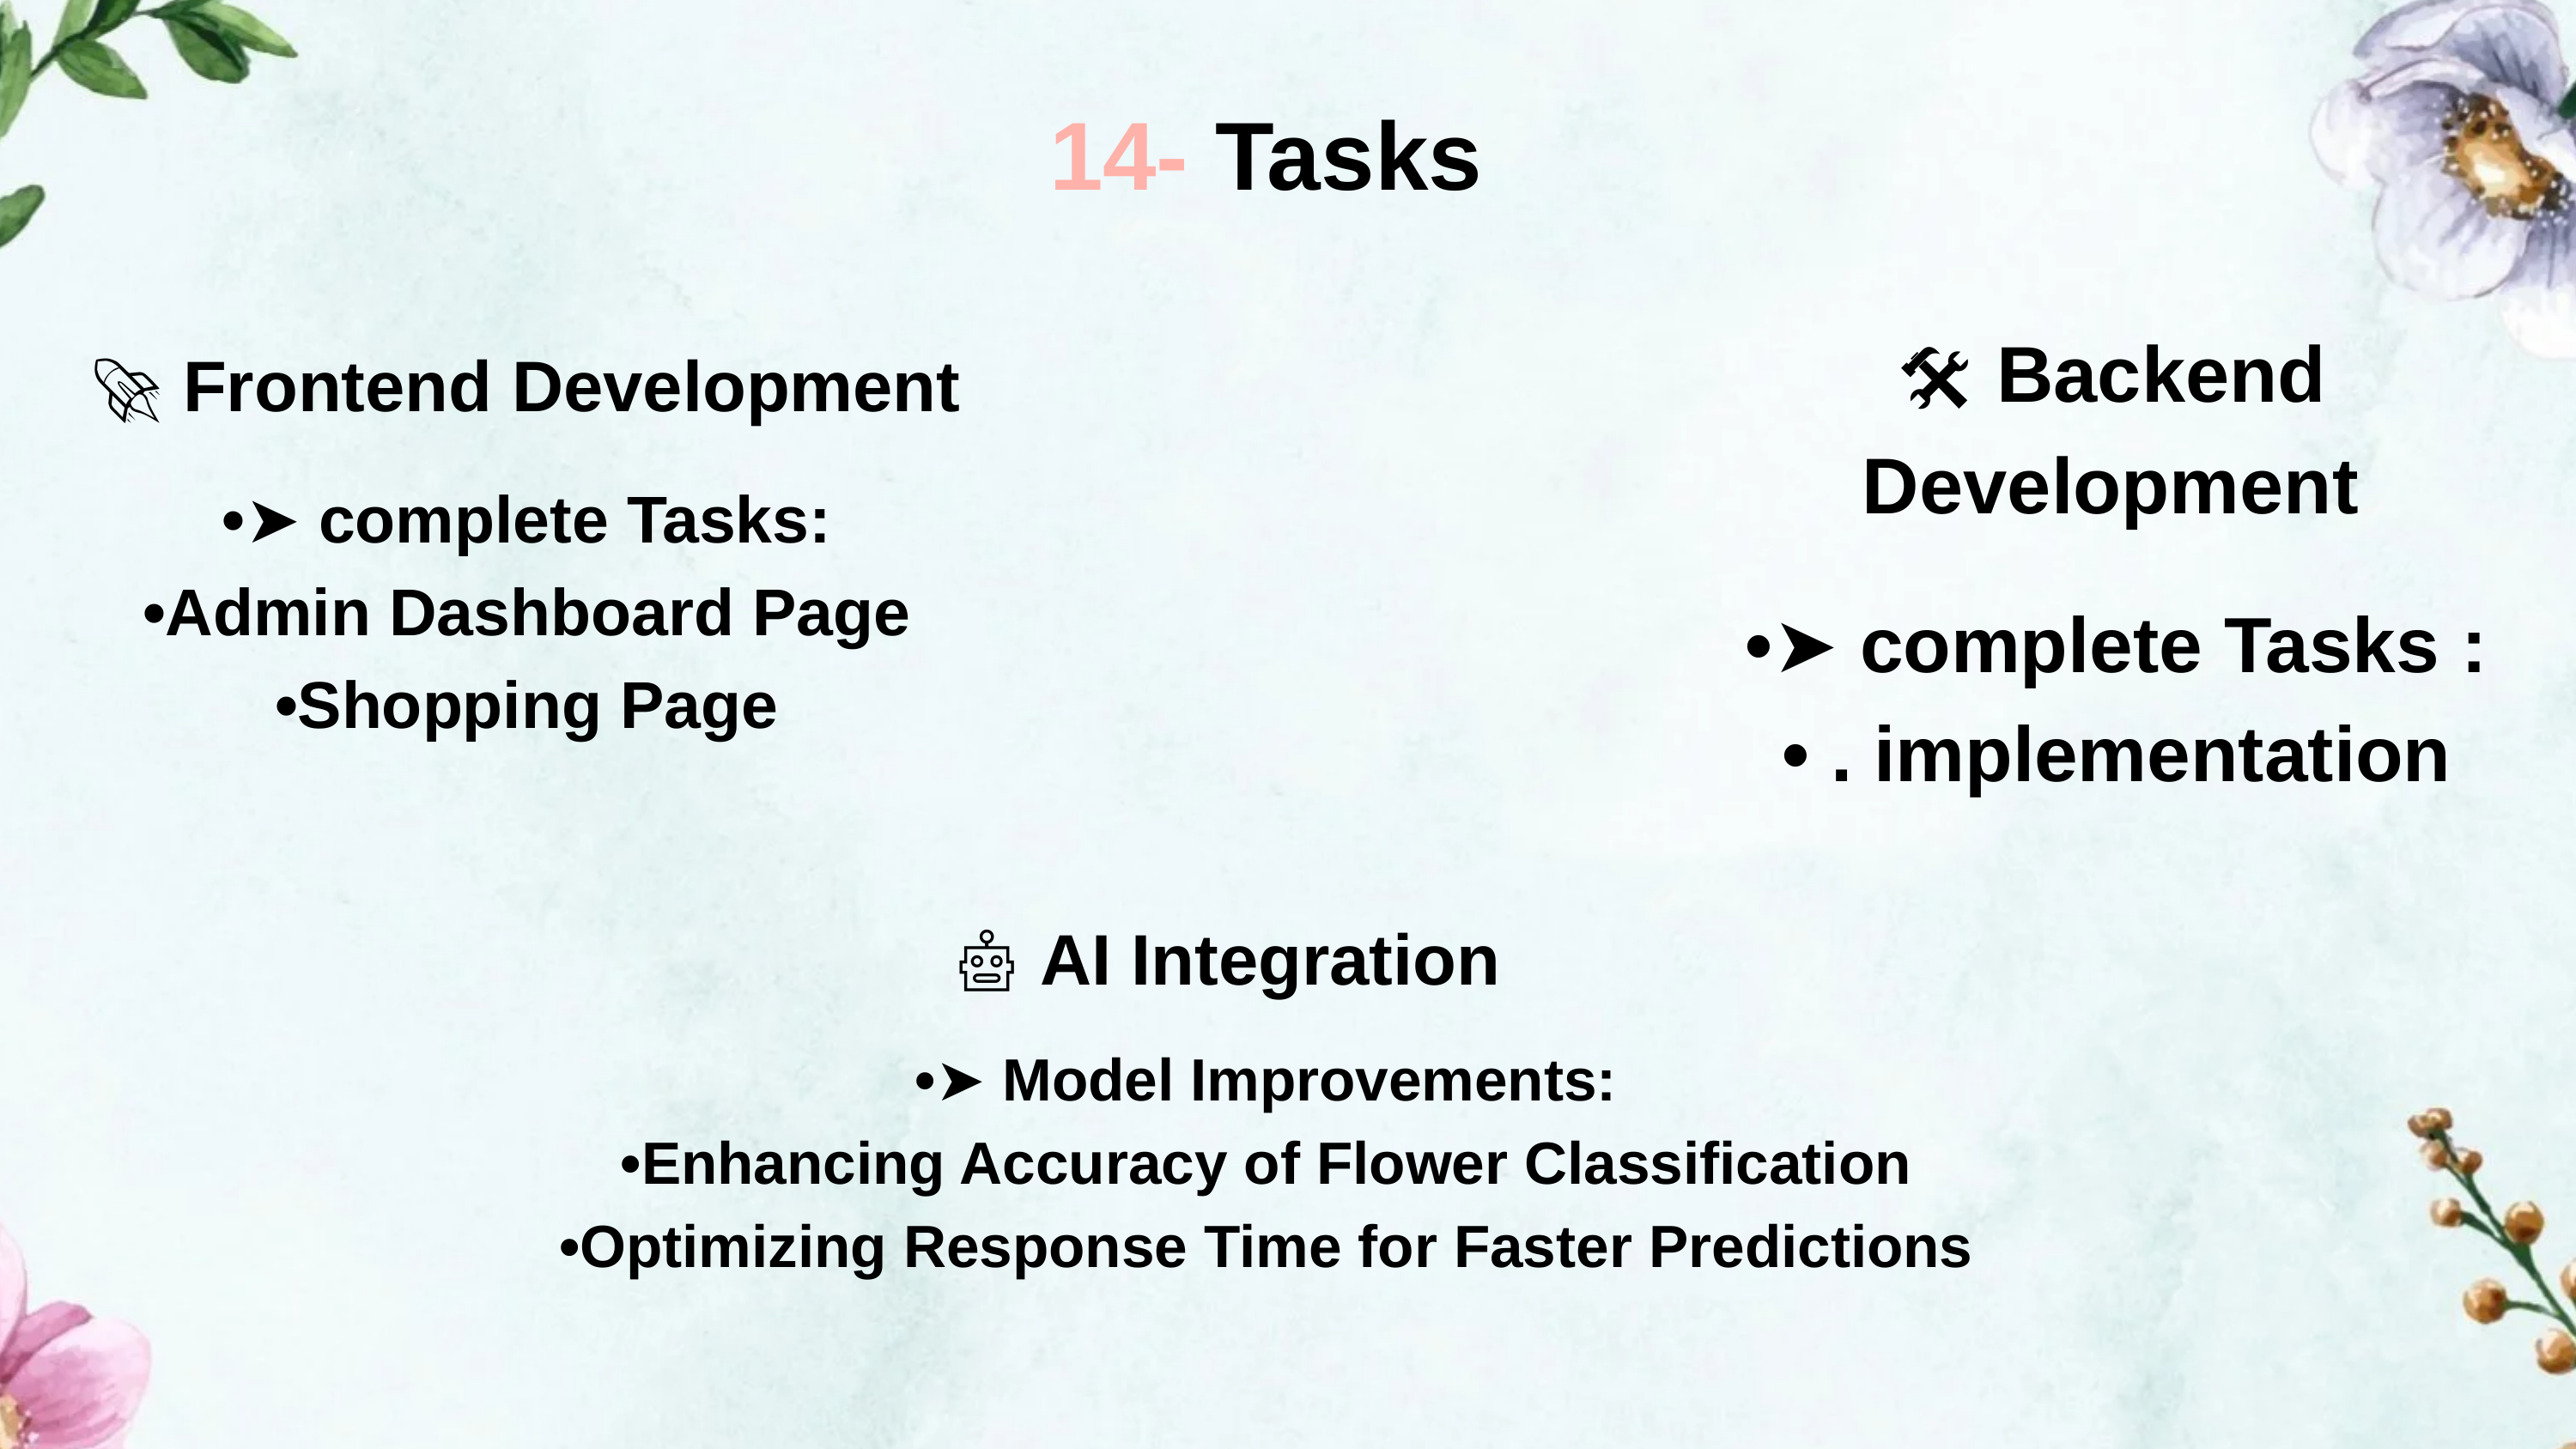

14- Tasks
🛠️ Backend Development
🚀 Frontend Development
•➤ complete Tasks:
•Admin Dashboard Page
•Shopping Page
•➤ complete Tasks :
• . implementation
🤖 AI Integration
•➤ Model Improvements:
•Enhancing Accuracy of Flower Classification
•Optimizing Response Time for Faster Predictions